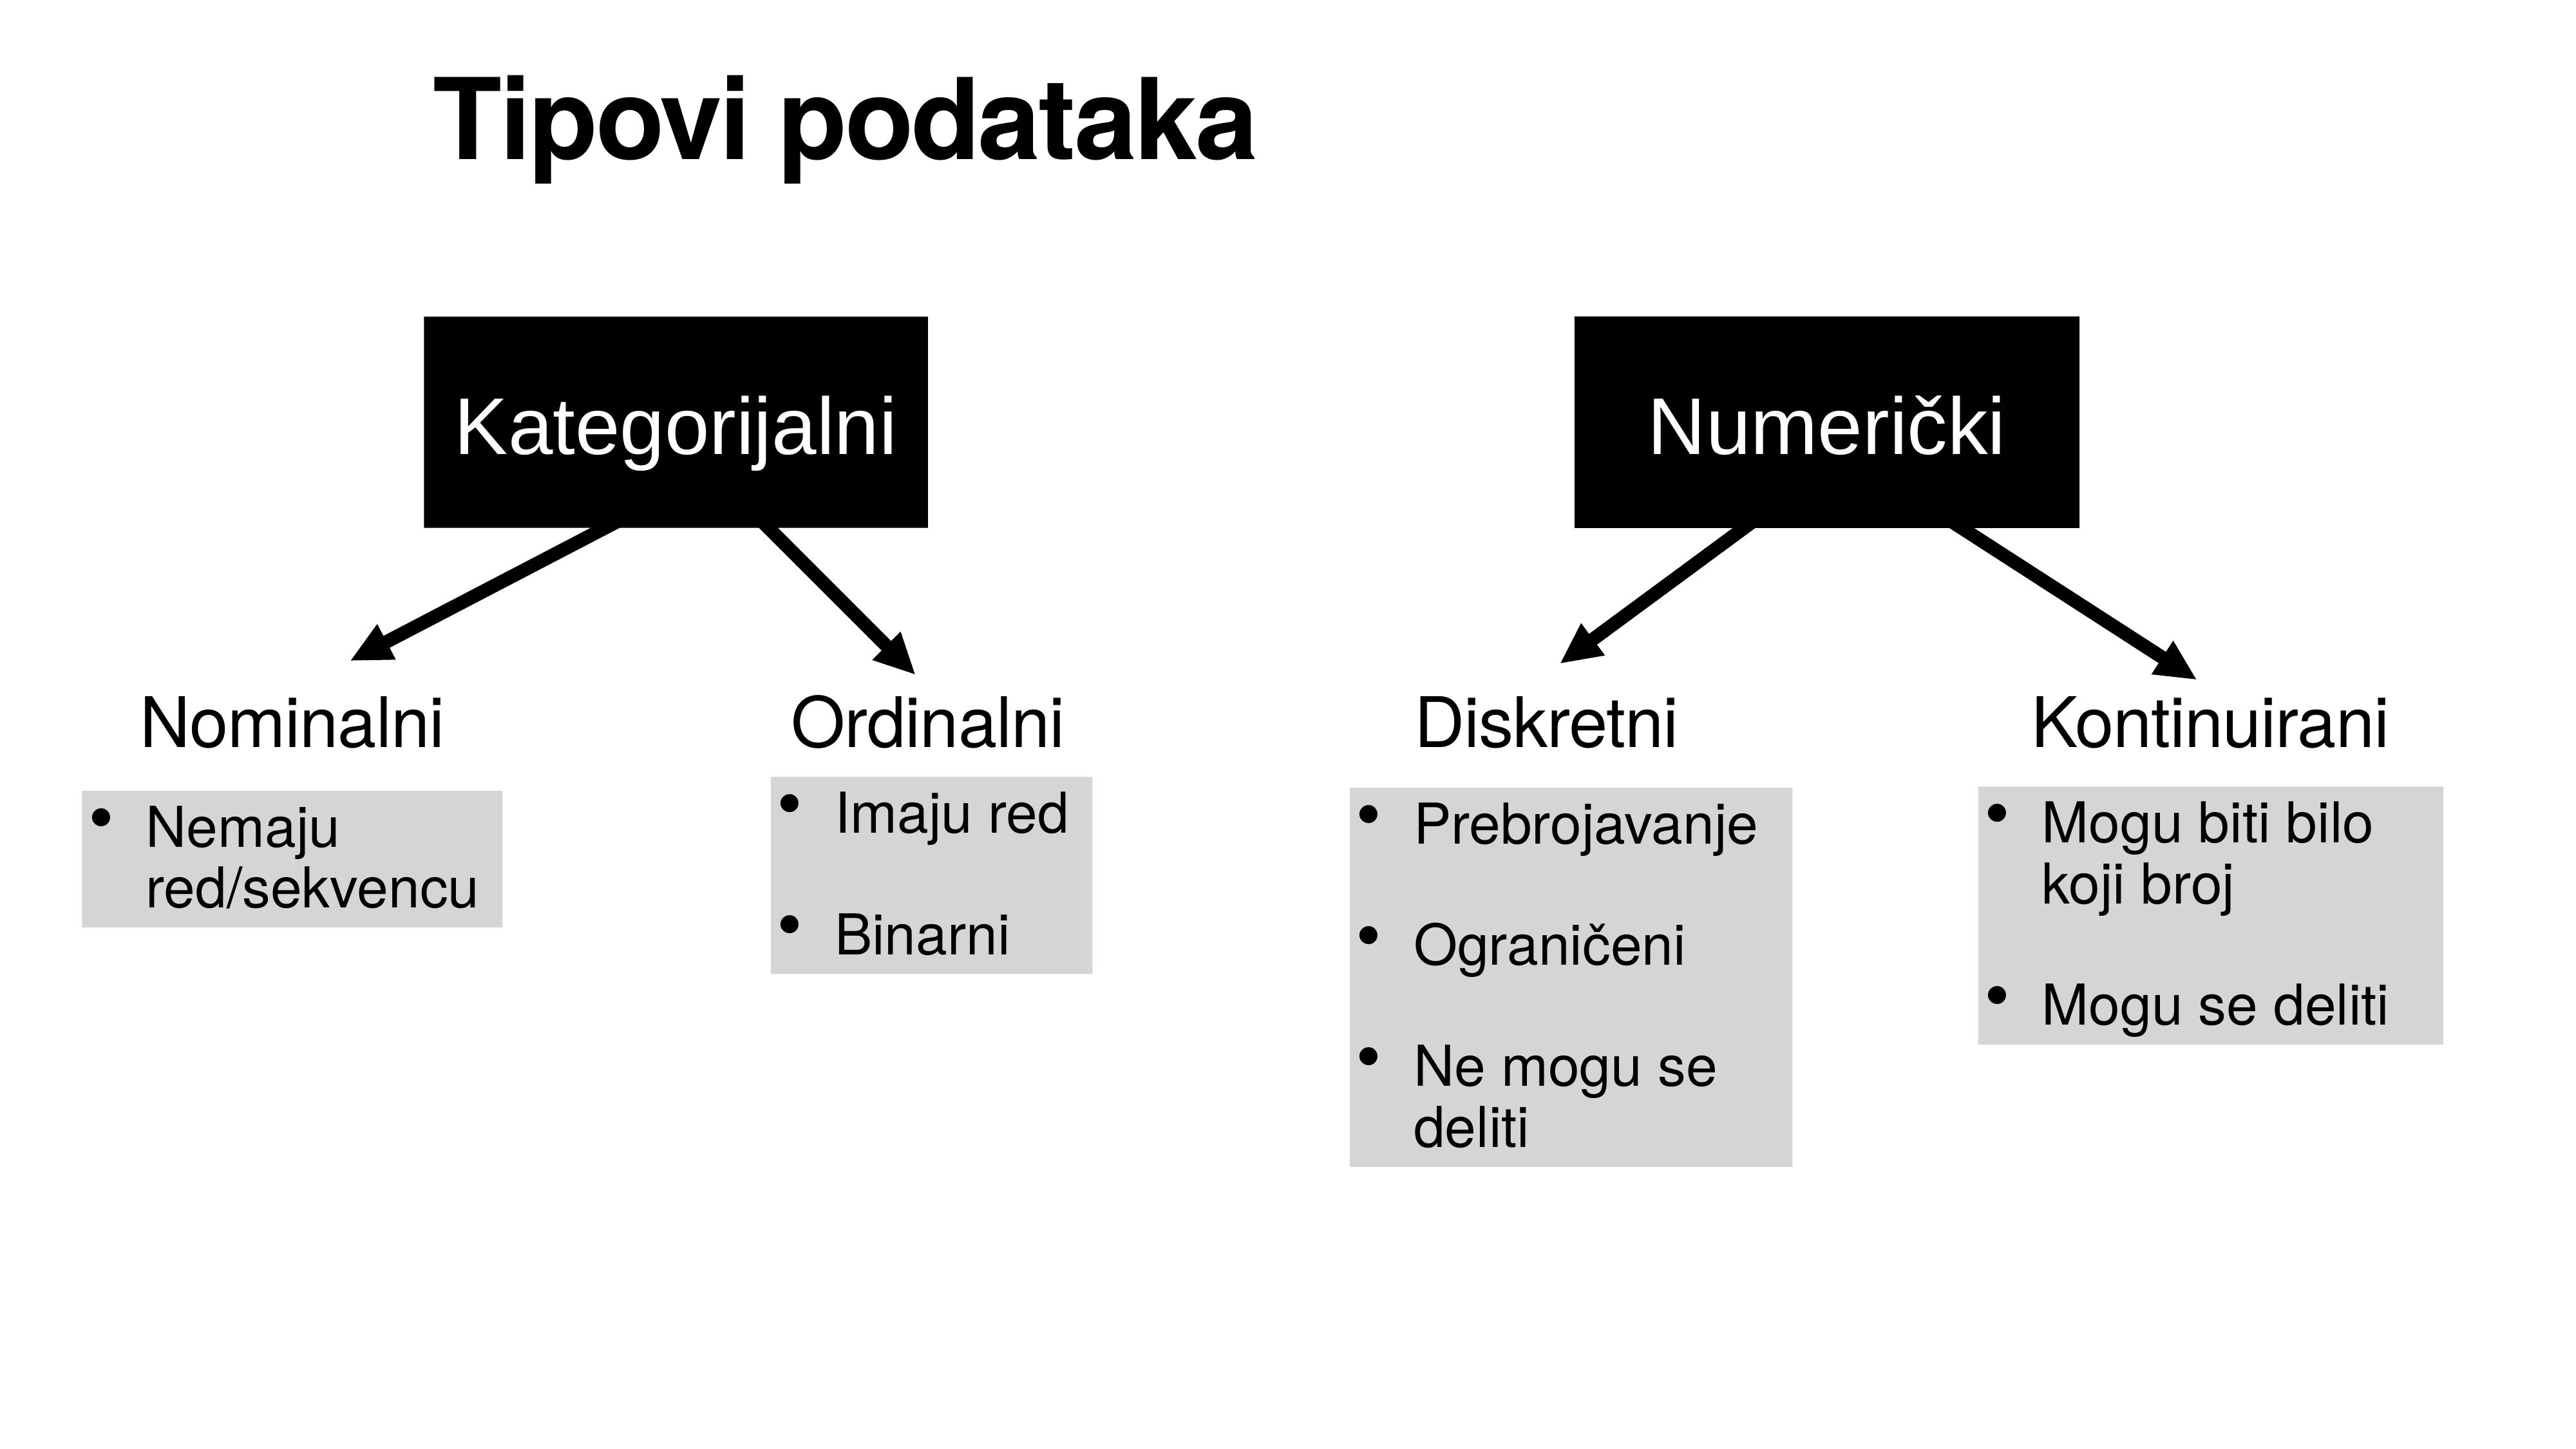

# Tipovi podataka
Numerički
Kategorijalni

Nominalni
Ordinalni
Diskretni
Kontinuirani
Imaju red
Binarni
Mogu biti bilo koji broj
Mogu se deliti
Prebrojavanje
Ograničeni
Ne mogu se deliti
Nemaju red/sekvencu